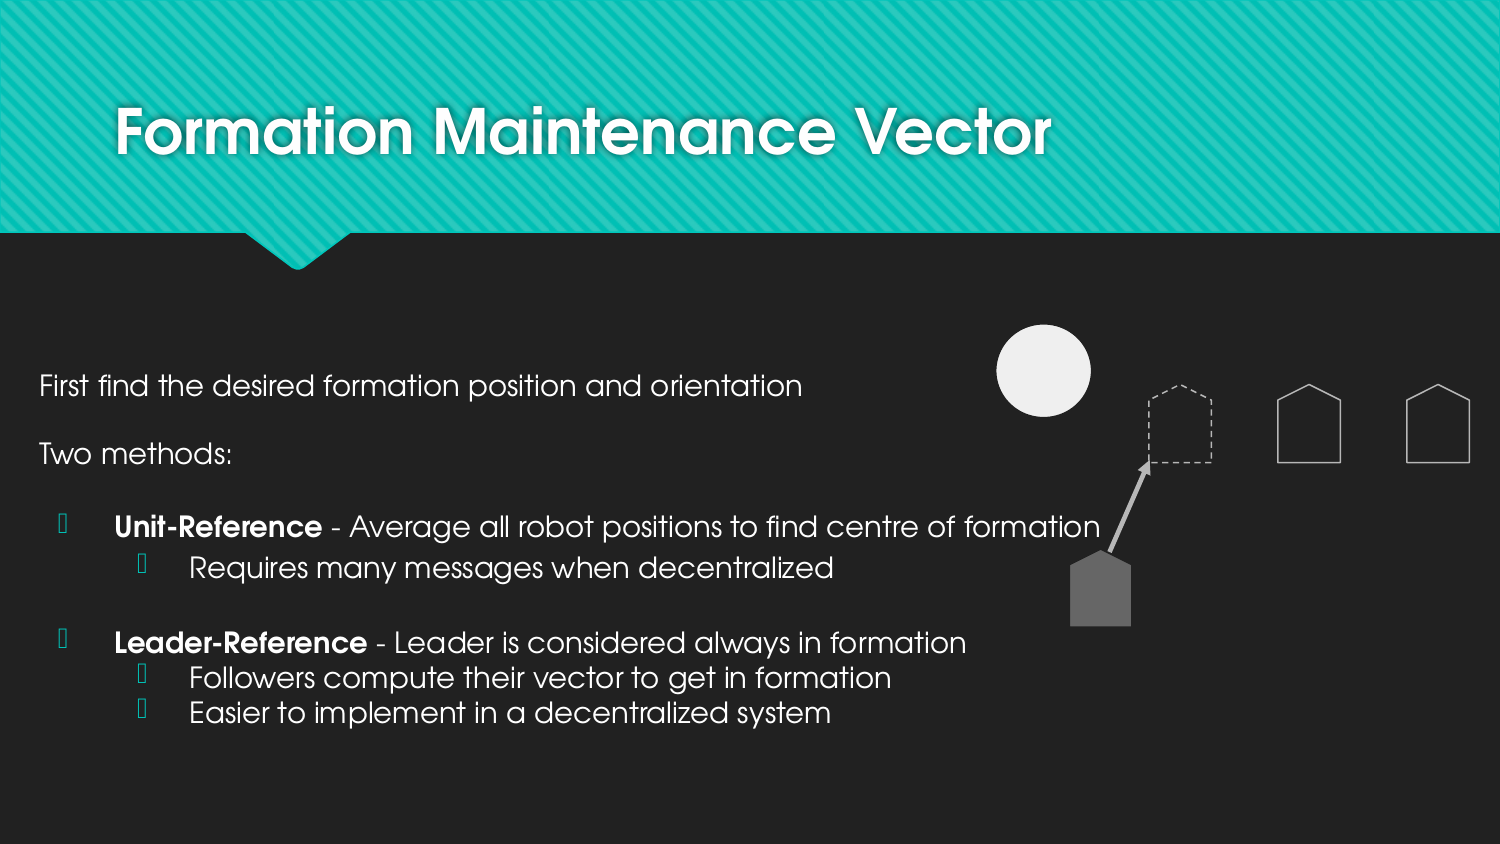

# Formation Maintenance Vector

First find the desired formation position and orientation
Two methods:
Unit-Reference - Average all robot positions to find centre of formation
Requires many messages when decentralized
Leader-Reference - Leader is considered always in formation
Followers compute their vector to get in formation
Easier to implement in a decentralized system